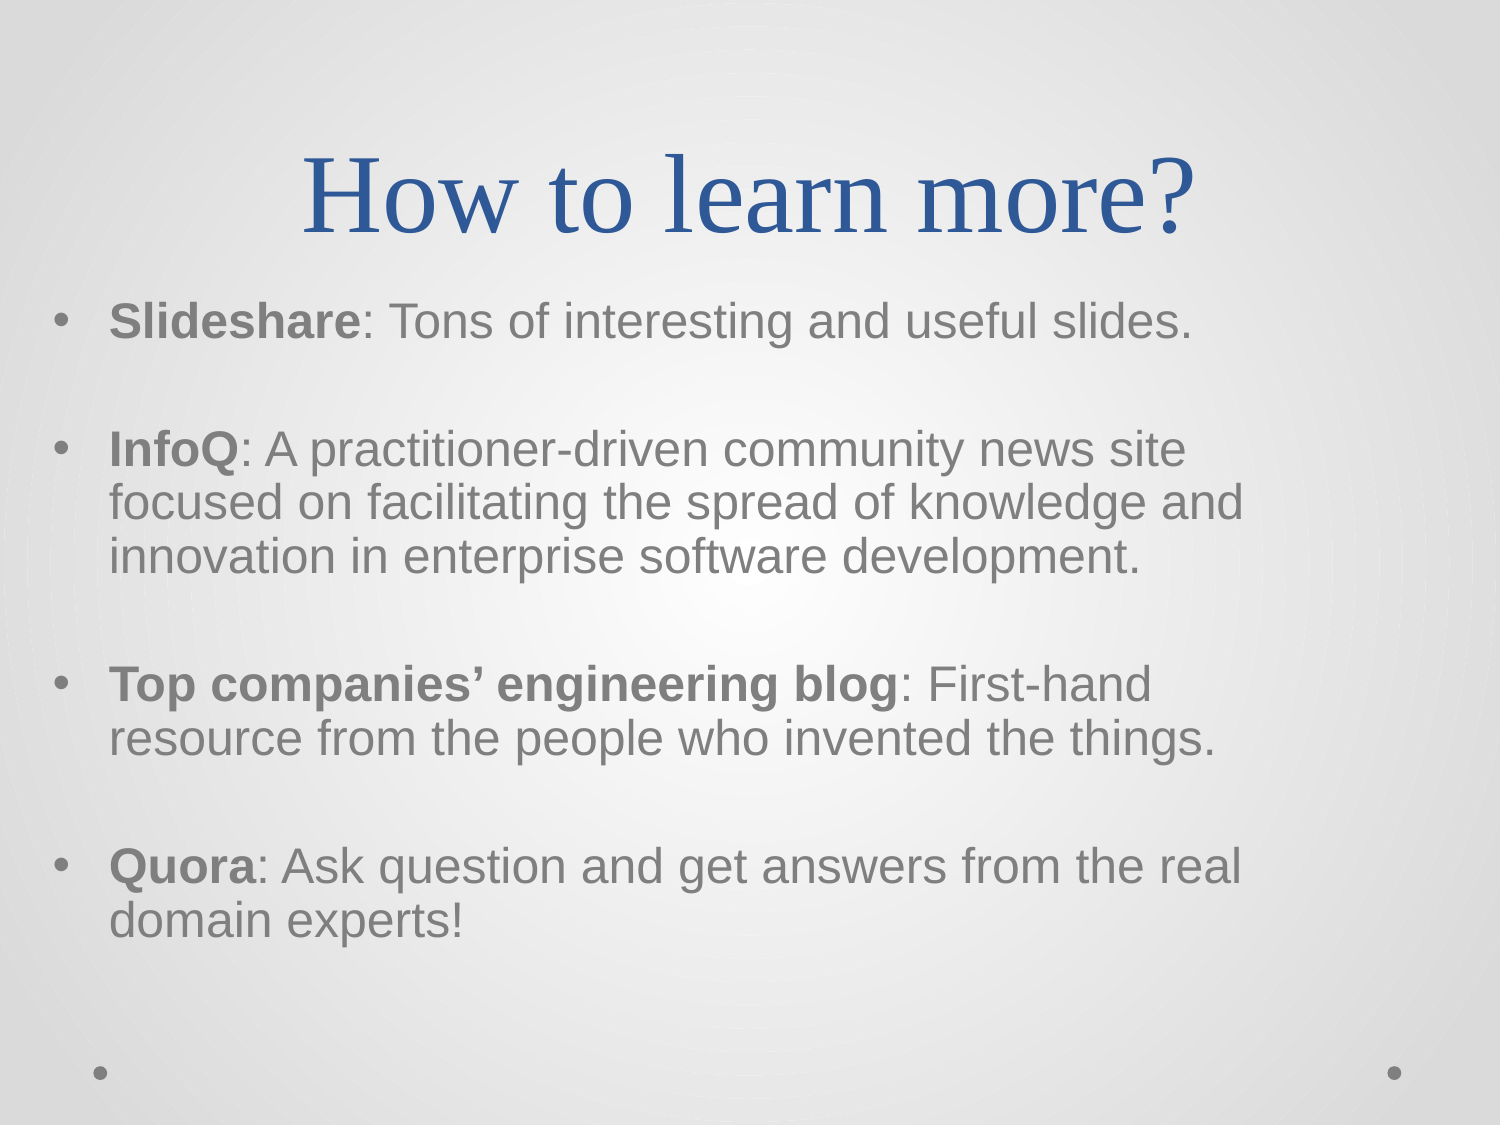

# How to learn more?
Slideshare: Tons of interesting and useful slides.

InfoQ: A practitioner-driven community news site focused on facilitating the spread of knowledge and innovation in enterprise software development.

Top companies’ engineering blog: First-hand resource from the people who invented the things.

Quora: Ask question and get answers from the real domain experts!